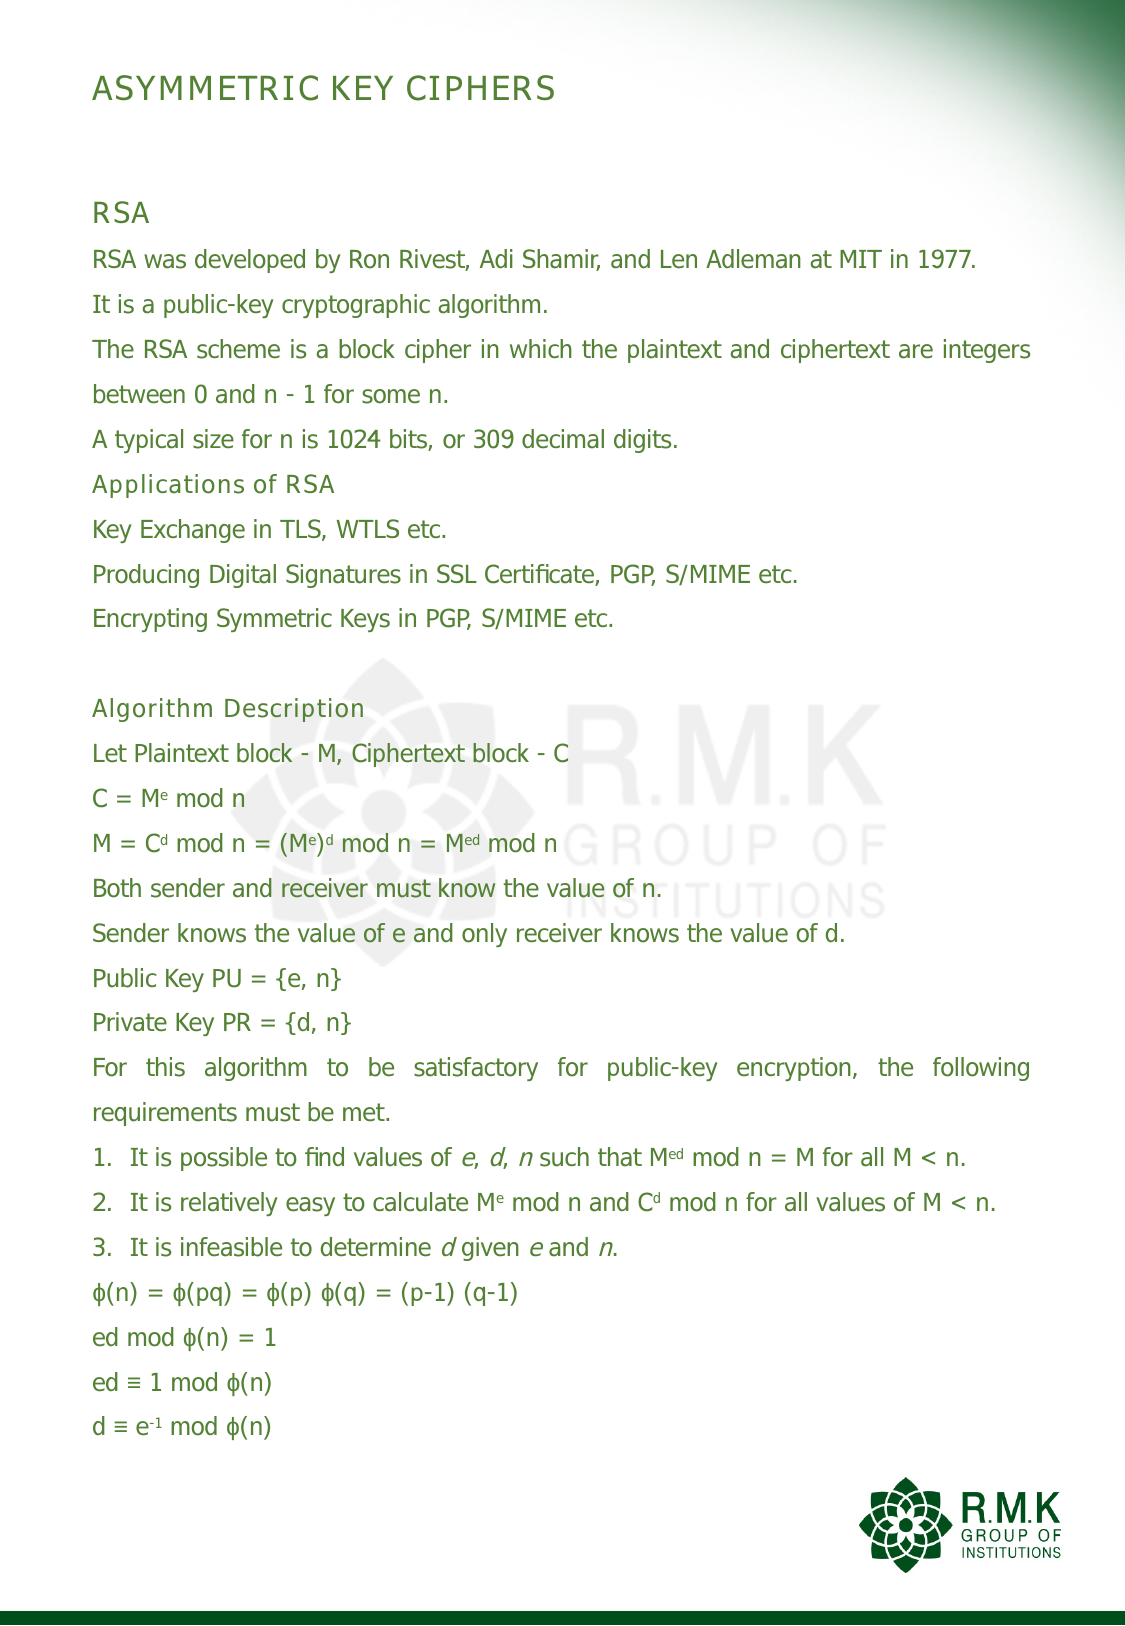

# ASYMMETRIC KEY CIPHERS
RSA
RSA was developed by Ron Rivest, Adi Shamir, and Len Adleman at MIT in 1977.
It is a public-key cryptographic algorithm.
The RSA scheme is a block cipher in which the plaintext and ciphertext are integers between 0 and n - 1 for some n.
A typical size for n is 1024 bits, or 309 decimal digits.
Applications of RSA
Key Exchange in TLS, WTLS etc.
Producing Digital Signatures in SSL Certificate, PGP, S/MIME etc.
Encrypting Symmetric Keys in PGP, S/MIME etc.

Algorithm Description
Let Plaintext block - M, Ciphertext block - C
C = Me mod n
M = Cd mod n = (Me)d mod n = Med mod n
Both sender and receiver must know the value of n.
Sender knows the value of e and only receiver knows the value of d.
Public Key PU = {e, n}
Private Key PR = {d, n}
For this algorithm to be satisfactory for public-key encryption, the following requirements must be met.
It is possible to find values of e, d, n such that Med mod n = M for all M < n.
It is relatively easy to calculate Me mod n and Cd mod n for all values of M < n.
It is infeasible to determine d given e and n.
ɸ(n) = ɸ(pq) = ɸ(p) ɸ(q) = (p-1) (q-1)
ed mod ɸ(n) = 1
ed ≡ 1 mod ɸ(n)
d ≡ e-1 mod ɸ(n)